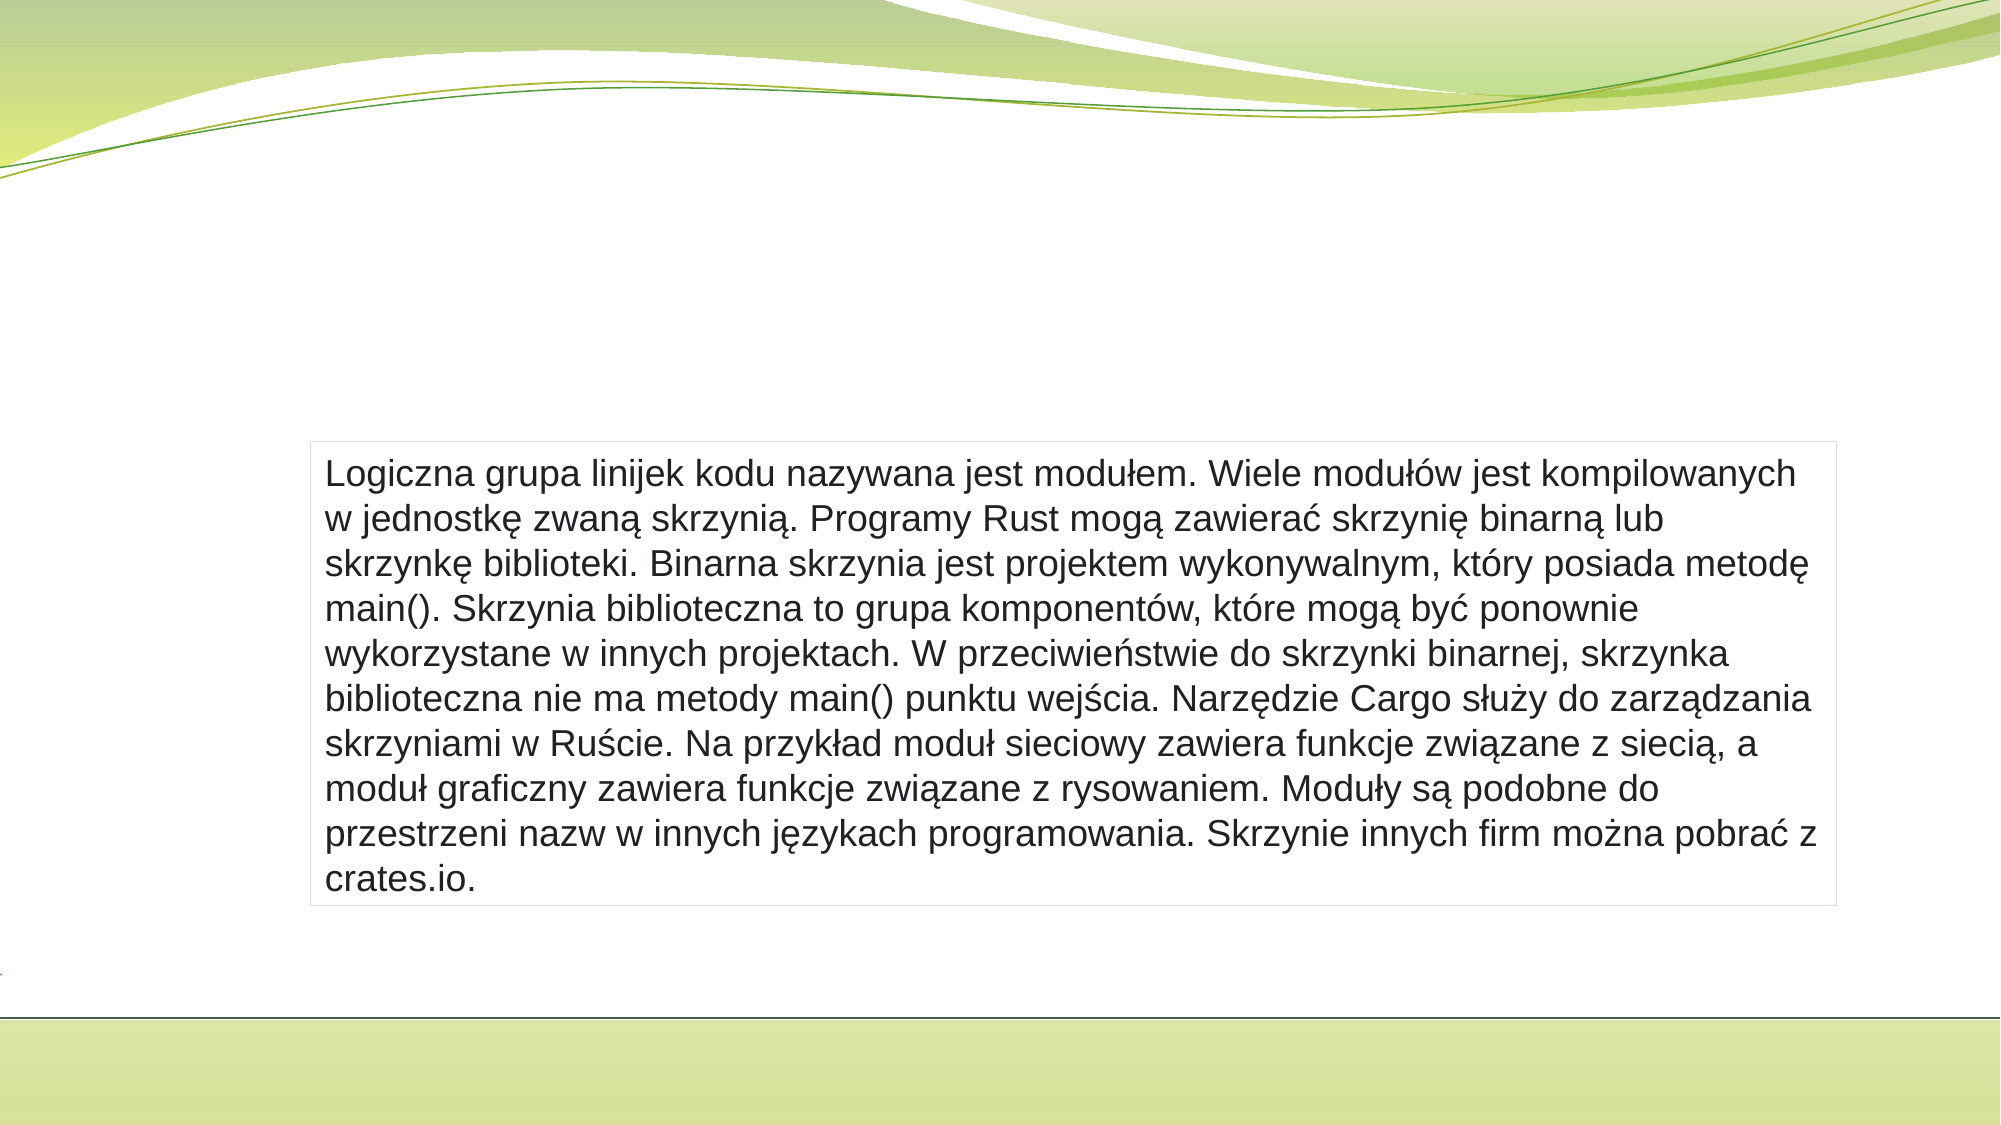

Logiczna grupa linijek kodu nazywana jest modułem. Wiele modułów jest kompilowanych w jednostkę zwaną skrzynią. Programy Rust mogą zawierać skrzynię binarną lub skrzynkę biblioteki. Binarna skrzynia jest projektem wykonywalnym, który posiada metodę main(). Skrzynia biblioteczna to grupa komponentów, które mogą być ponownie wykorzystane w innych projektach. W przeciwieństwie do skrzynki binarnej, skrzynka biblioteczna nie ma metody main() punktu wejścia. Narzędzie Cargo służy do zarządzania skrzyniami w Ruście. Na przykład moduł sieciowy zawiera funkcje związane z siecią, a moduł graficzny zawiera funkcje związane z rysowaniem. Moduły są podobne do przestrzeni nazw w innych językach programowania. Skrzynie innych firm można pobrać z crates.io.